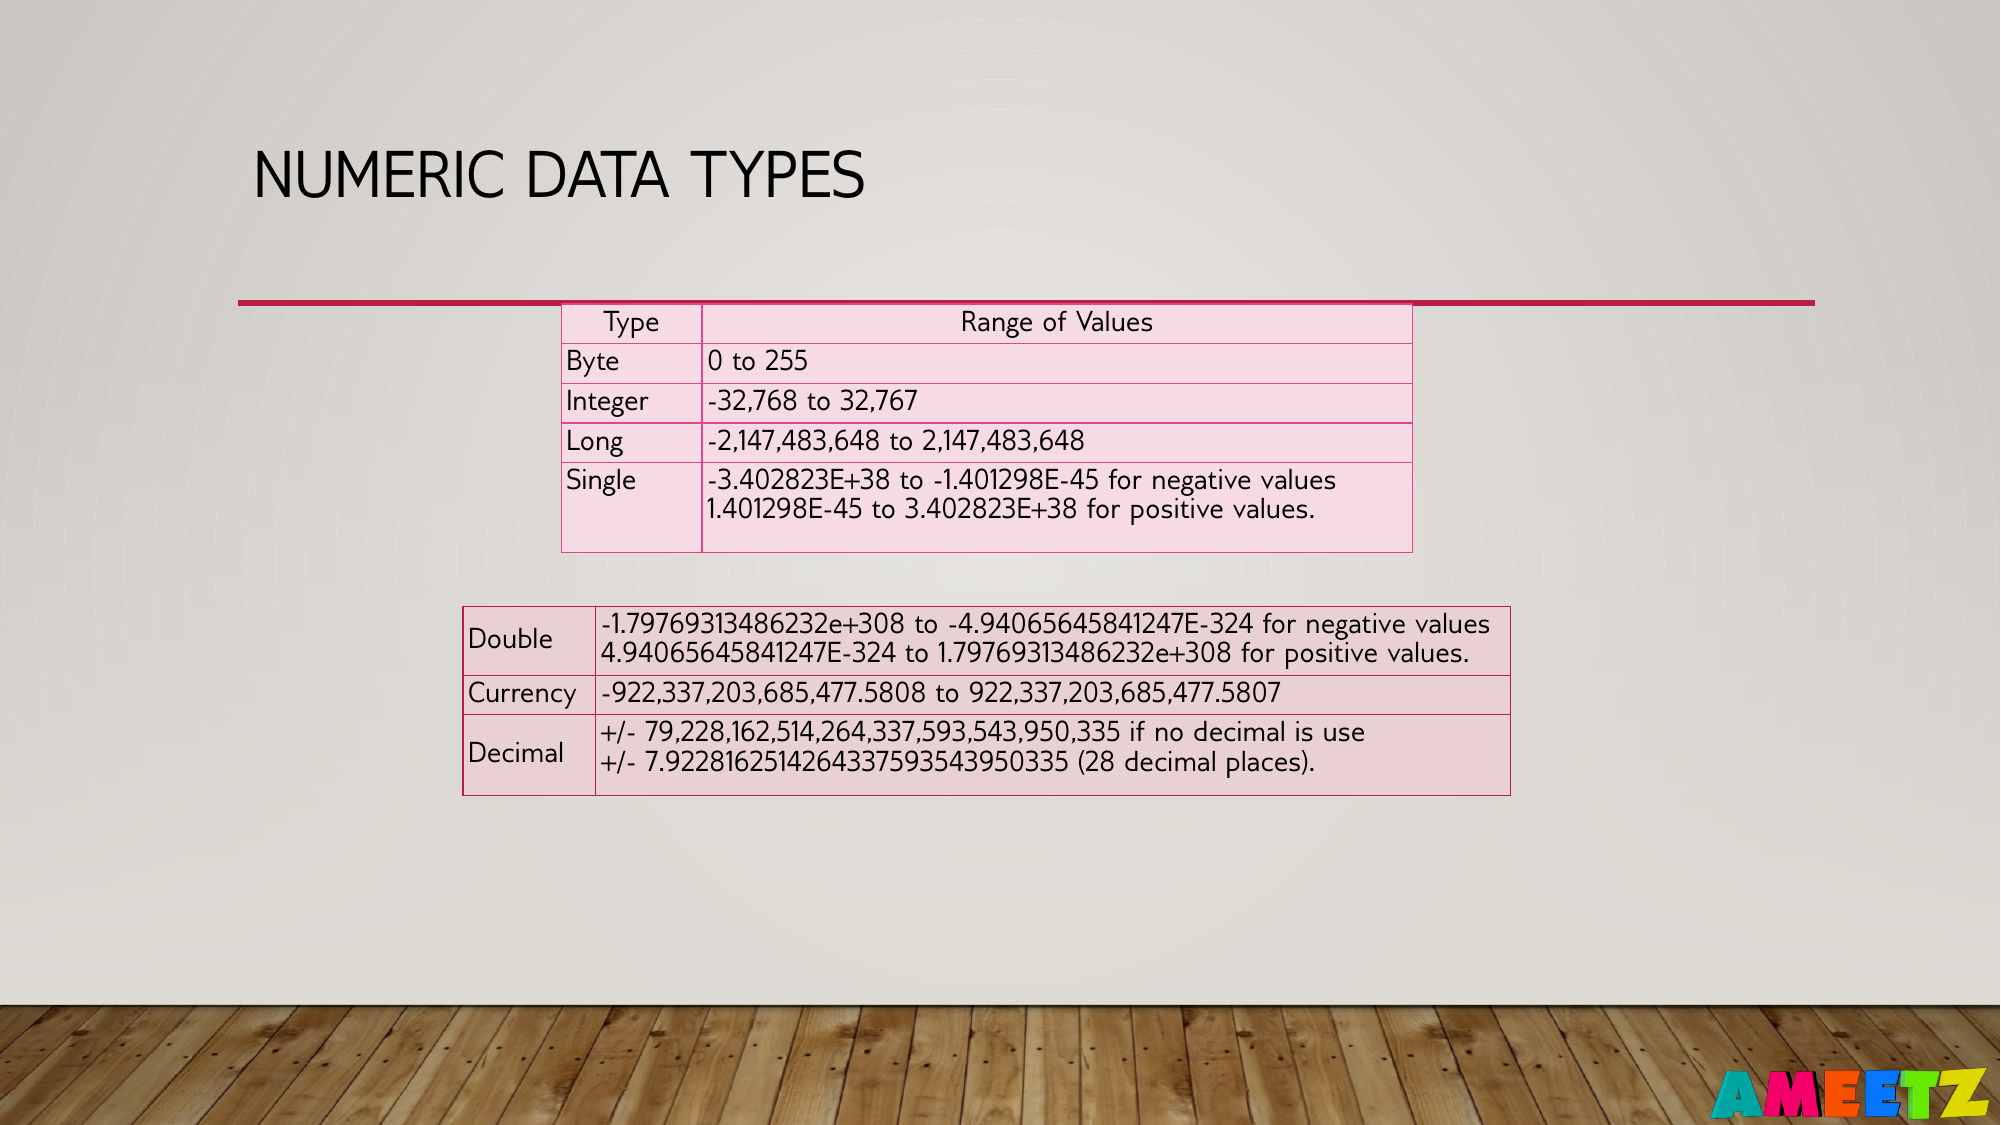

# Numeric Data Types
| Type | Range of Values |
| --- | --- |
| Byte | 0 to 255 |
| Integer | -32,768 to 32,767 |
| Long | -2,147,483,648 to 2,147,483,648 |
| Single | -3.402823E+38 to -1.401298E-45 for negative values 1.401298E-45 to 3.402823E+38 for positive values. |
| Double | -1.79769313486232e+308 to -4.94065645841247E-324 for negative values 4.94065645841247E-324 to 1.79769313486232e+308 for positive values. |
| --- | --- |
| Currency | -922,337,203,685,477.5808 to 922,337,203,685,477.5807 |
| Decimal | +/- 79,228,162,514,264,337,593,543,950,335 if no decimal is use +/- 7.9228162514264337593543950335 (28 decimal places). |